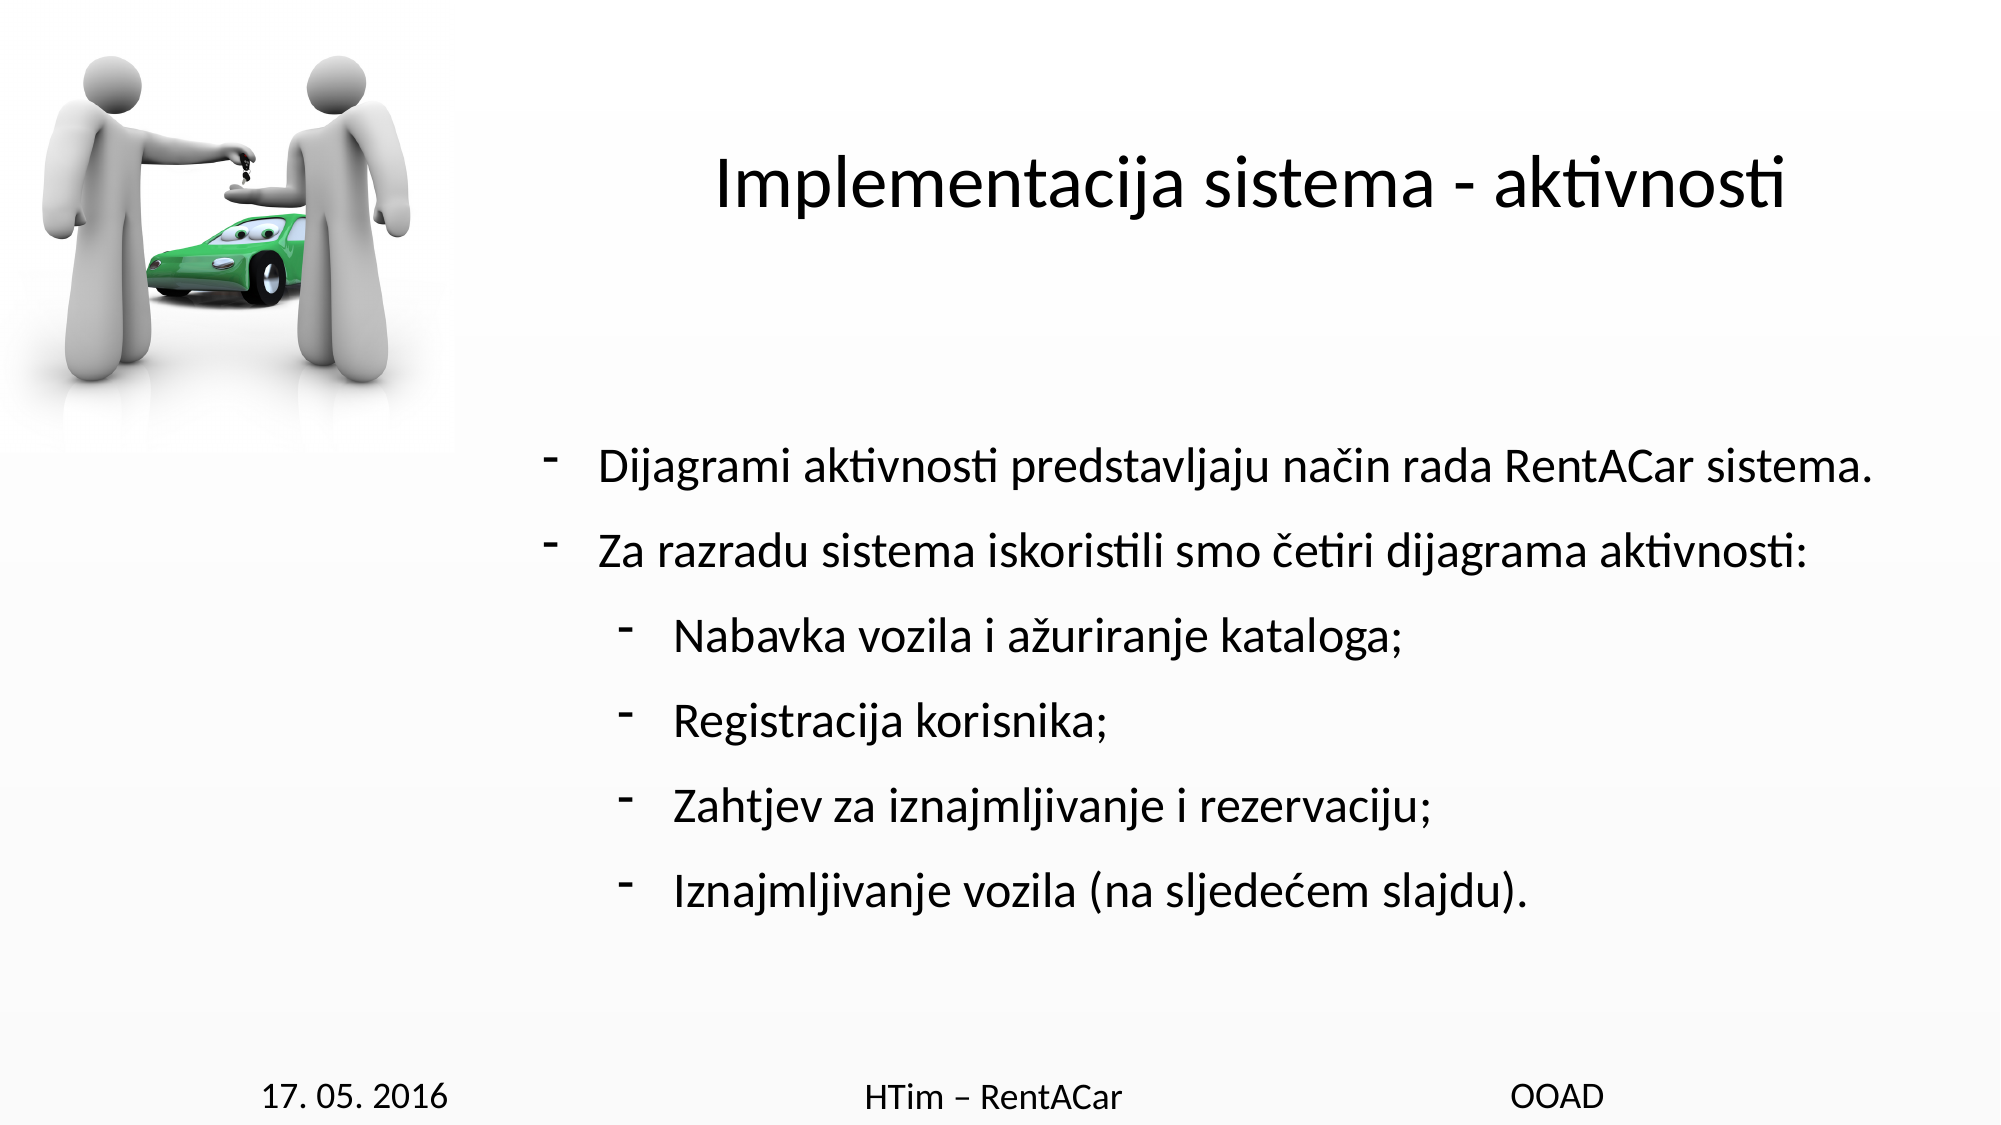

# Implementacija sistema - aktivnosti
Dijagrami aktivnosti predstavljaju način rada RentACar sistema.
Za razradu sistema iskoristili smo četiri dijagrama aktivnosti:
Nabavka vozila i ažuriranje kataloga;
Registracija korisnika;
Zahtjev za iznajmljivanje i rezervaciju;
Iznajmljivanje vozila (na sljedećem slajdu).
17. 05. 2016
OOAD
HTim – RentACar